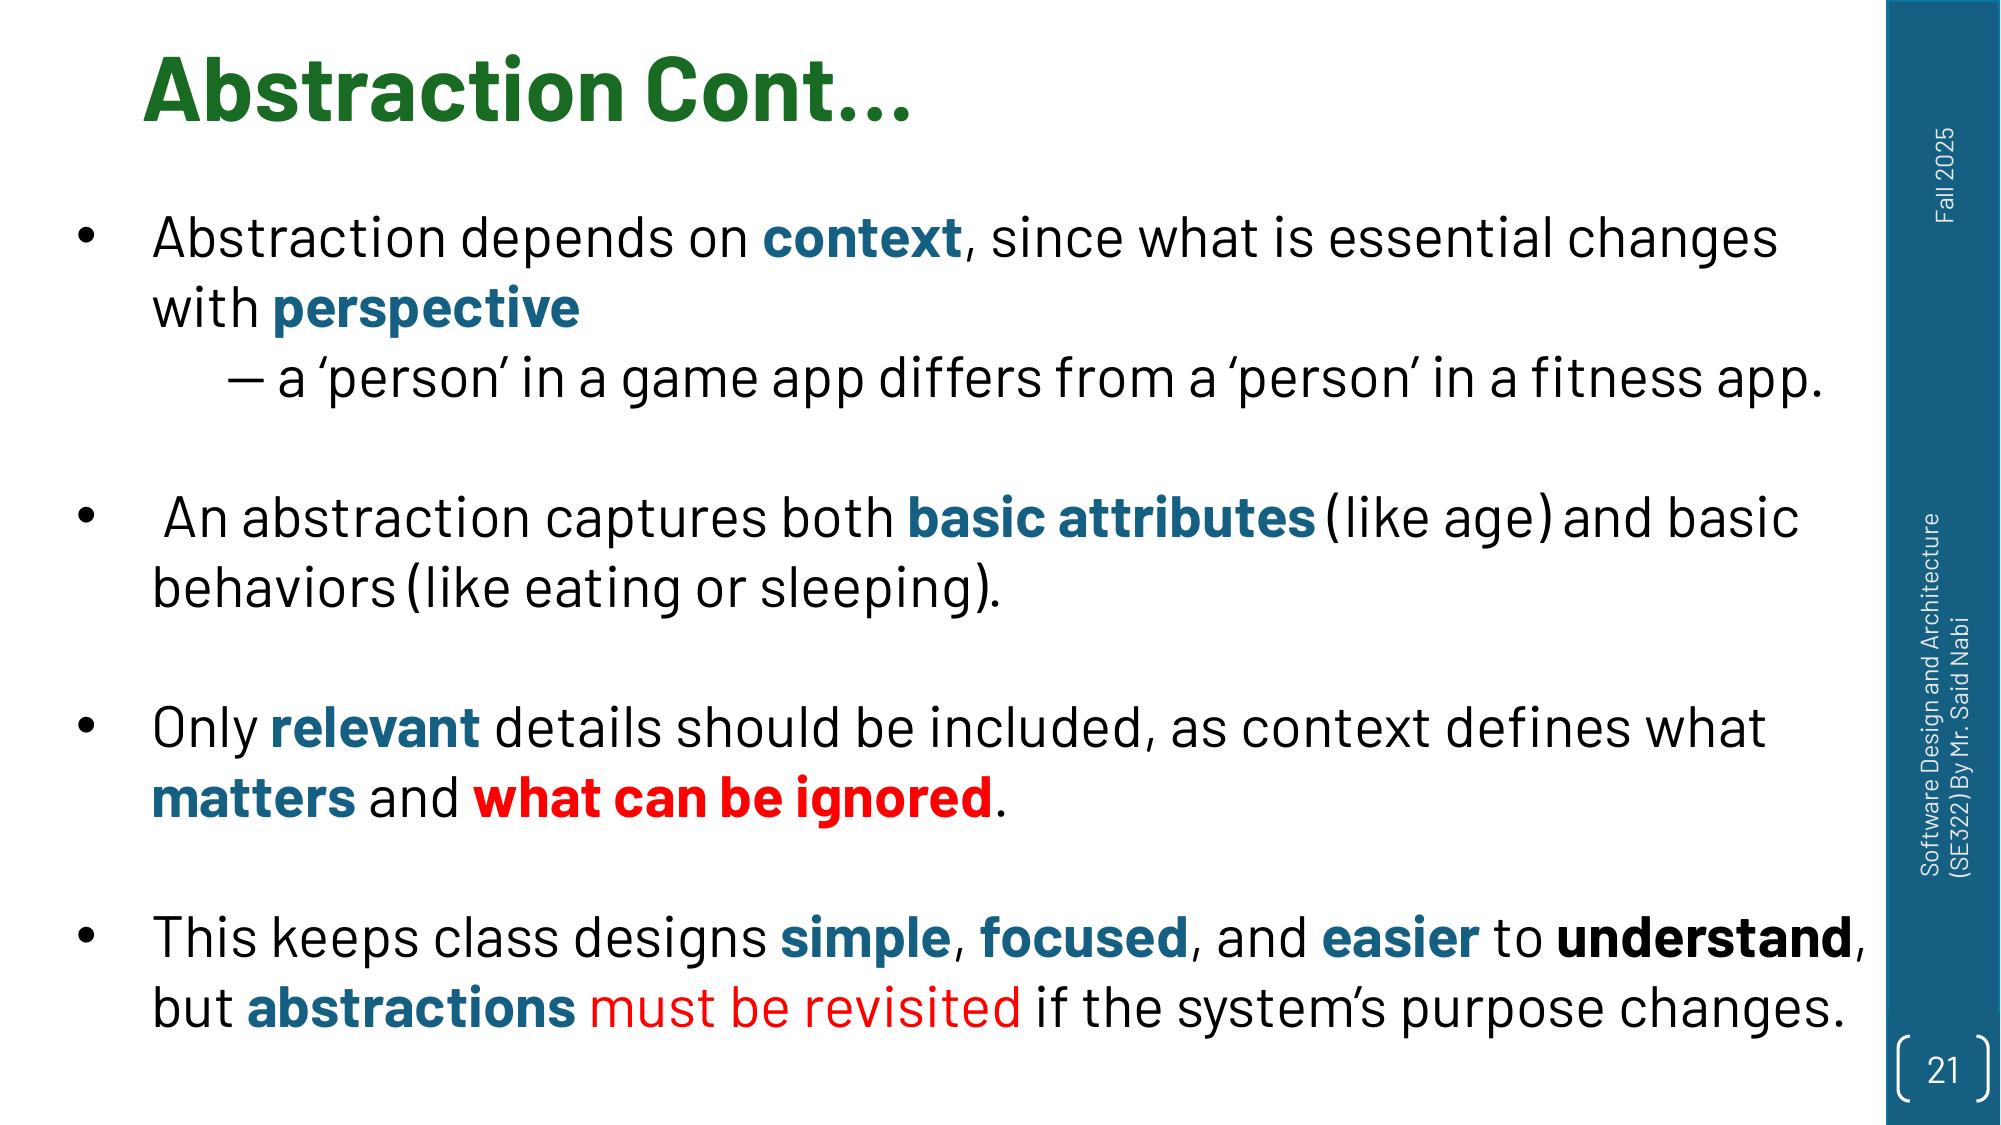

Abstraction depends on context, since what is essential changes with perspective
— a ‘person’ in a game app differs from a ‘person’ in a fitness app.

 An abstraction captures both basic attributes (like age) and basic behaviors (like eating or sleeping).

Only relevant details should be included, as context defines what matters and what can be ignored.

This keeps class designs simple, focused, and easier to understand, but abstractions must be revisited if the system’s purpose changes.

# Abstraction Cont…
Class Name
Collaborators

Responsibilities